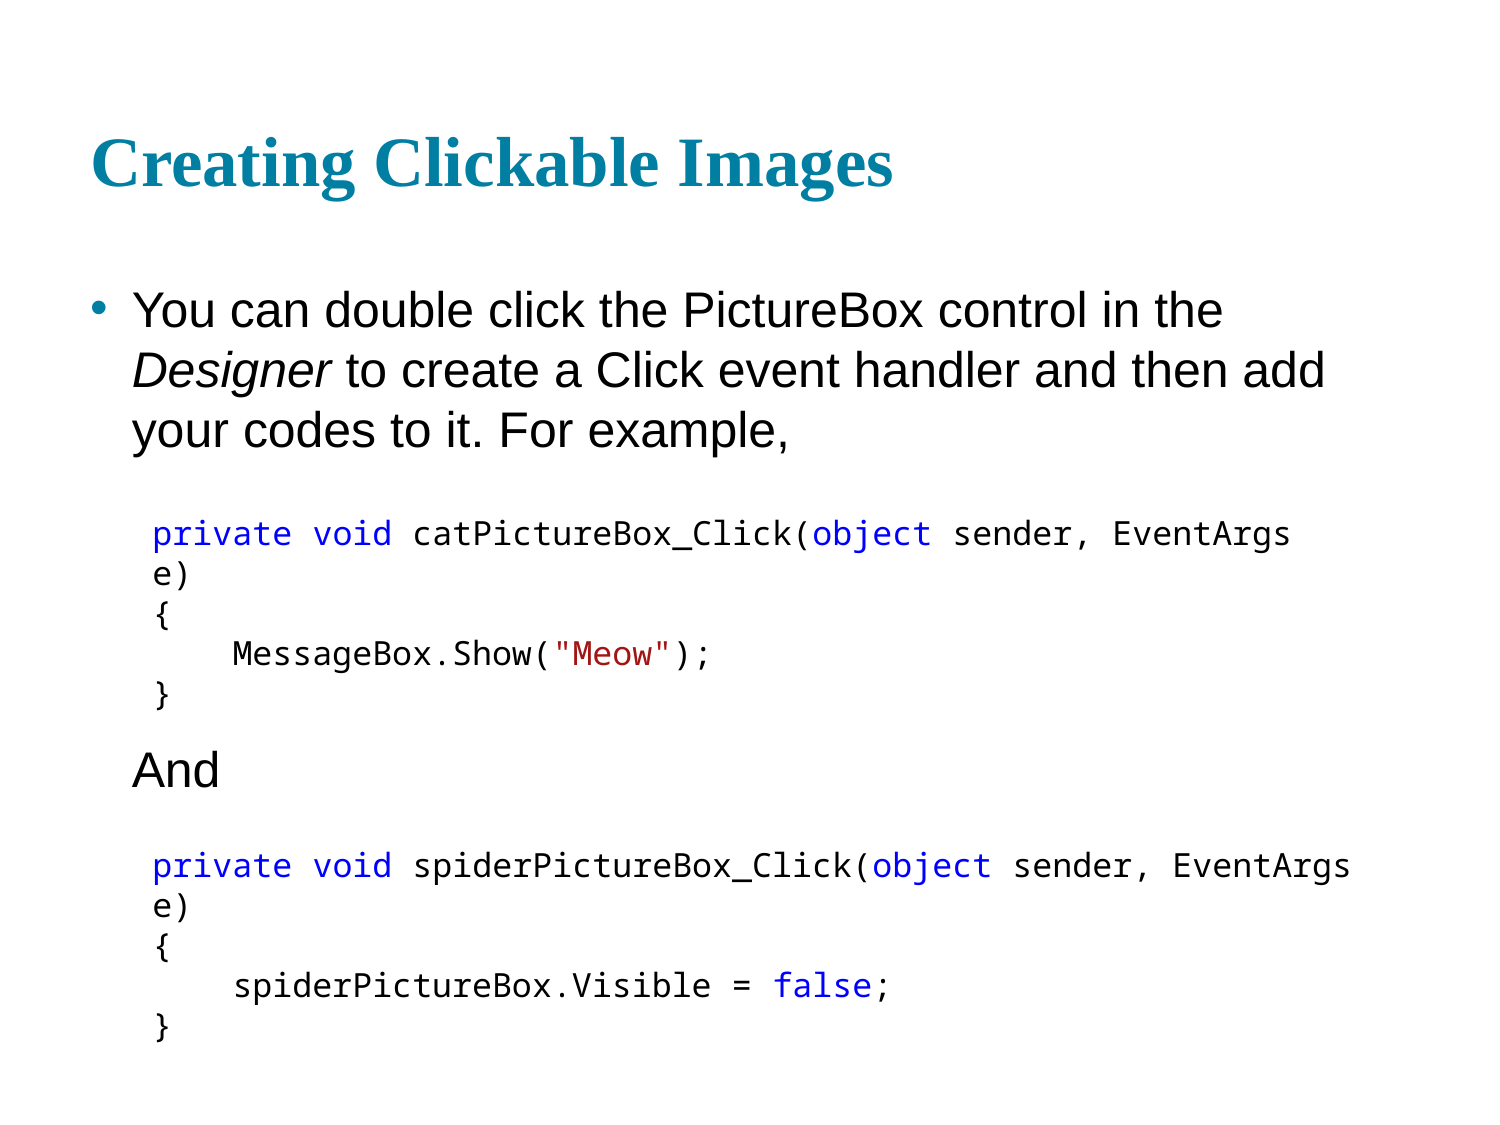

# Creating Clickable Images
You can double click the PictureBox control in the Designer to create a Click event handler and then add your codes to it. For example,
private void catPictureBox_Click(object sender, EventArgs e)
{
    MessageBox.Show("Meow");
}
And
private void spiderPictureBox_Click(object sender, EventArgs e)
{
    spiderPictureBox.Visible = false;
}